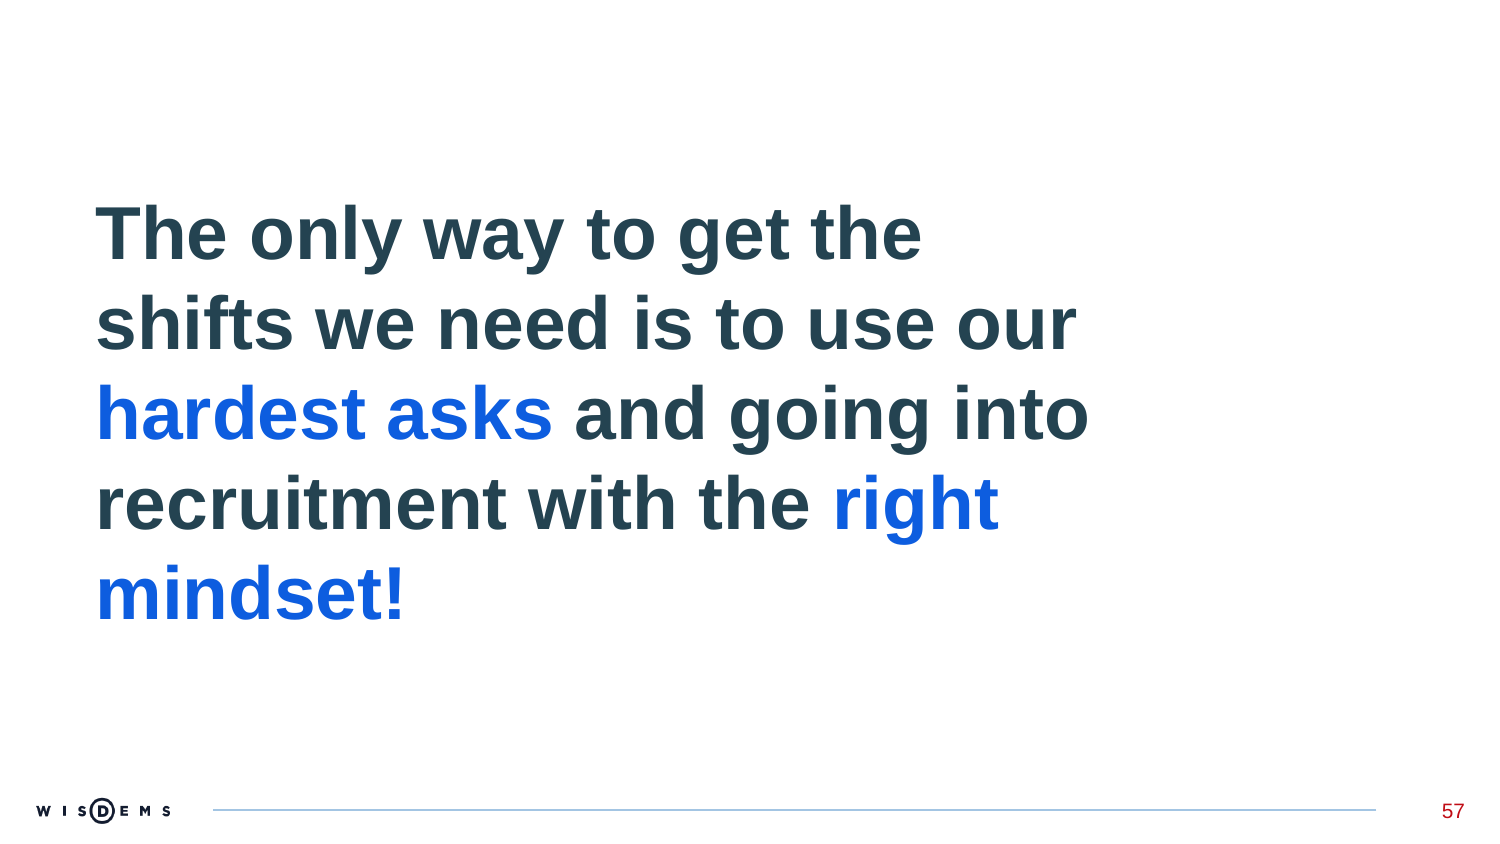

# The only way to get the shifts we need is to use our hardest asks and going into recruitment with the right mindset!